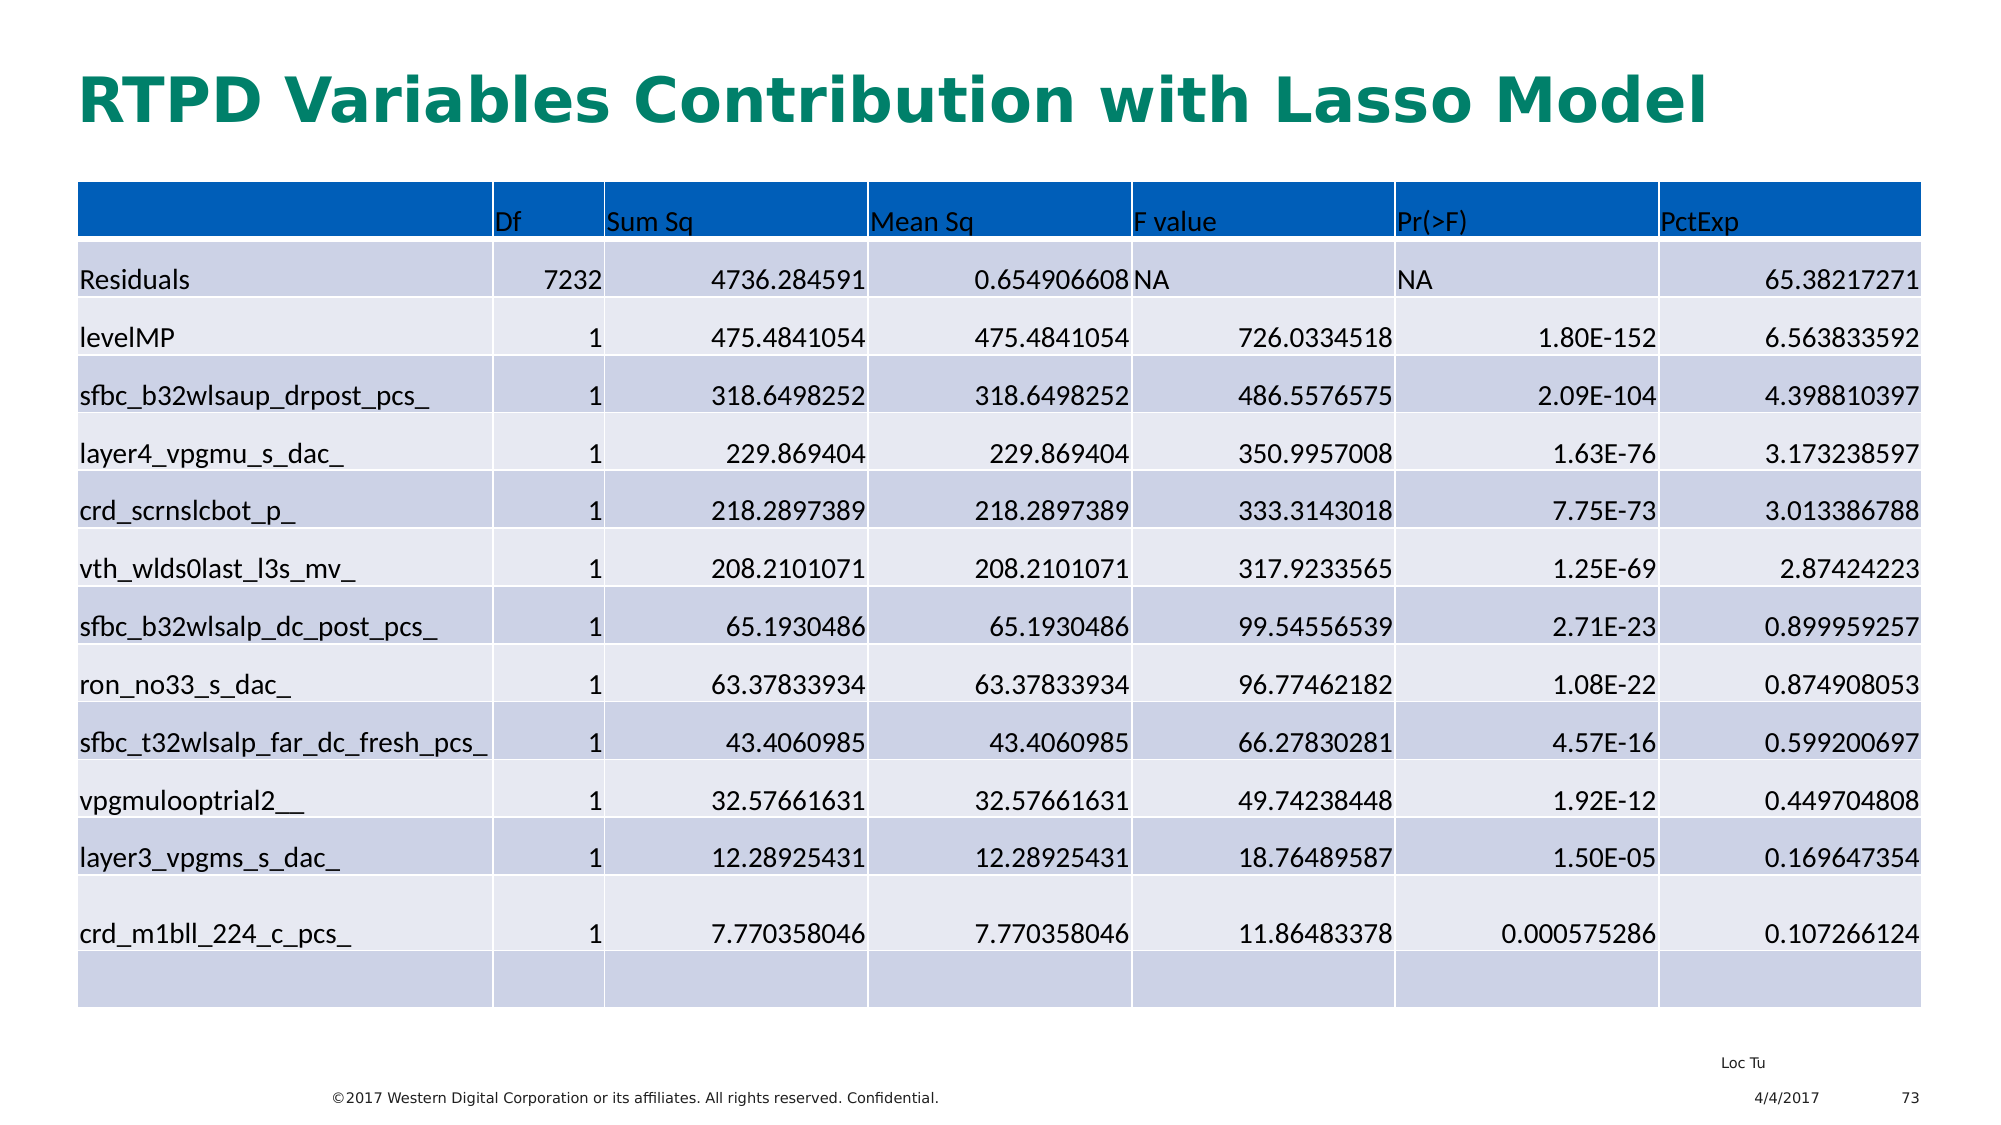

# RTPD Variables Contribution with Lasso Model
|  | Df | Sum Sq | Mean Sq | F value | Pr(>F) | PctExp |
| --- | --- | --- | --- | --- | --- | --- |
| Residuals | 7232 | 4736.284591 | 0.654906608 | NA | NA | 65.38217271 |
| levelMP | 1 | 475.4841054 | 475.4841054 | 726.0334518 | 1.80E-152 | 6.563833592 |
| sfbc\_b32wlsaup\_drpost\_pcs\_ | 1 | 318.6498252 | 318.6498252 | 486.5576575 | 2.09E-104 | 4.398810397 |
| layer4\_vpgmu\_s\_dac\_ | 1 | 229.869404 | 229.869404 | 350.9957008 | 1.63E-76 | 3.173238597 |
| crd\_scrnslcbot\_p\_ | 1 | 218.2897389 | 218.2897389 | 333.3143018 | 7.75E-73 | 3.013386788 |
| vth\_wlds0last\_l3s\_mv\_ | 1 | 208.2101071 | 208.2101071 | 317.9233565 | 1.25E-69 | 2.87424223 |
| sfbc\_b32wlsalp\_dc\_post\_pcs\_ | 1 | 65.1930486 | 65.1930486 | 99.54556539 | 2.71E-23 | 0.899959257 |
| ron\_no33\_s\_dac\_ | 1 | 63.37833934 | 63.37833934 | 96.77462182 | 1.08E-22 | 0.874908053 |
| sfbc\_t32wlsalp\_far\_dc\_fresh\_pcs\_ | 1 | 43.4060985 | 43.4060985 | 66.27830281 | 4.57E-16 | 0.599200697 |
| vpgmulooptrial2\_\_ | 1 | 32.57661631 | 32.57661631 | 49.74238448 | 1.92E-12 | 0.449704808 |
| layer3\_vpgms\_s\_dac\_ | 1 | 12.28925431 | 12.28925431 | 18.76489587 | 1.50E-05 | 0.169647354 |
| crd\_m1bll\_224\_c\_pcs\_ | 1 | 7.770358046 | 7.770358046 | 11.86483378 | 0.000575286 | 0.107266124 |
|  |  |  |  |  |  |  |
©2017 Western Digital Corporation or its affiliates. All rights reserved. Confidential.
Loc Tu                             4/4/2017
73